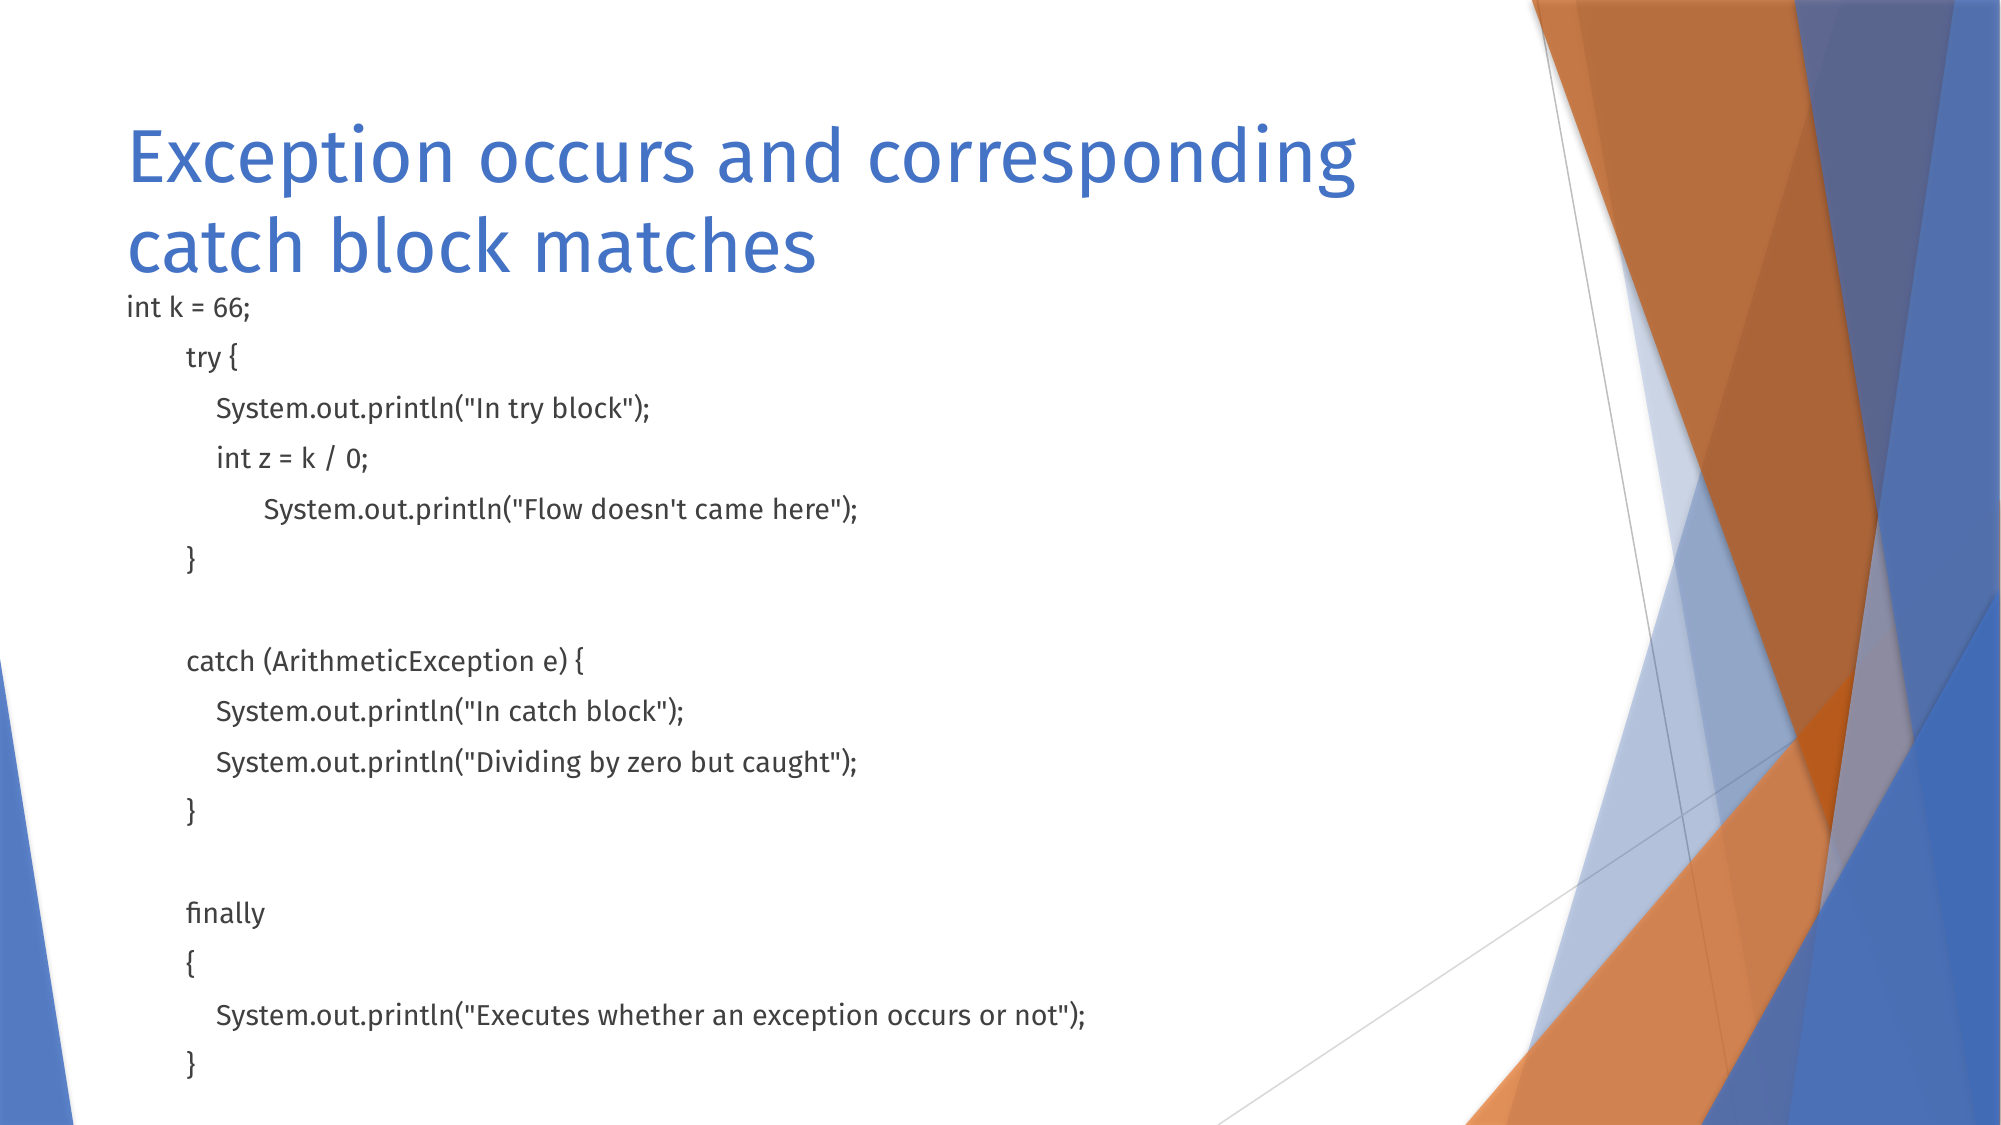

# Exception occurs and corresponding catch block matches
int k = 66;
        try {
            System.out.println("In try block");
            int z = k / 0;
	   System.out.println("Flow doesn't came here");
        }

        catch (ArithmeticException e) {
            System.out.println("In catch block");
            System.out.println("Dividing by zero but caught");
        }

        finally
        {
            System.out.println("Executes whether an exception occurs or not");
        }